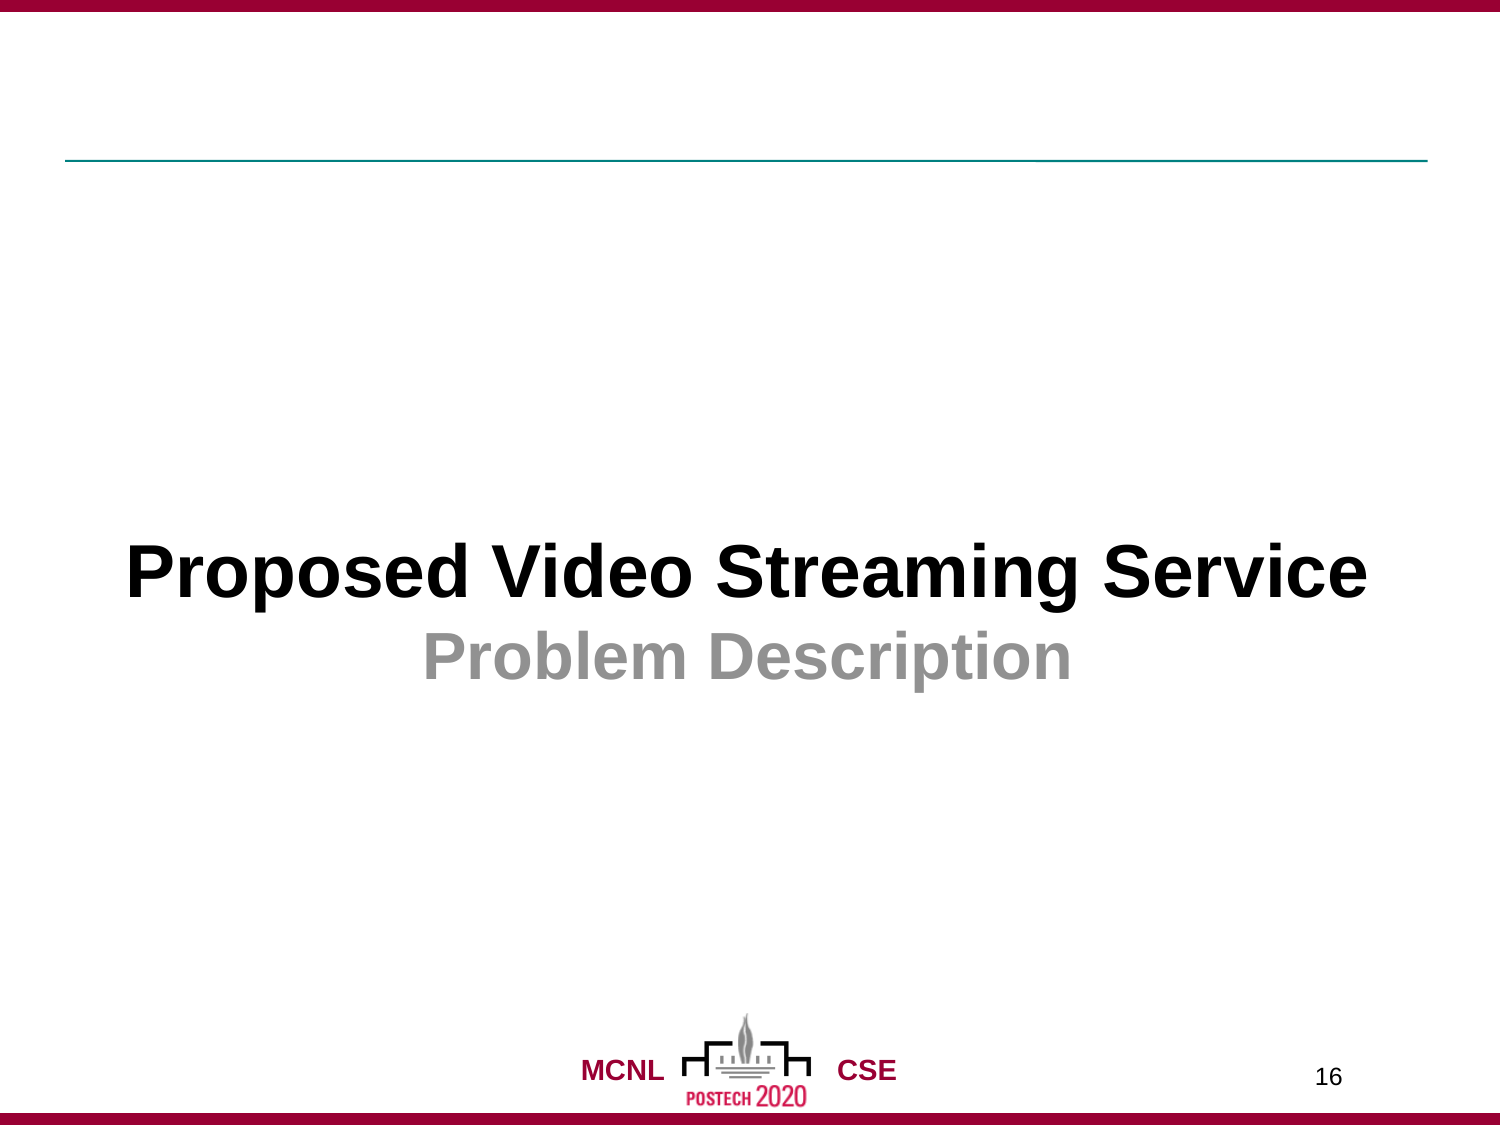

16
#

Proposed Video Streaming Service
Problem Description